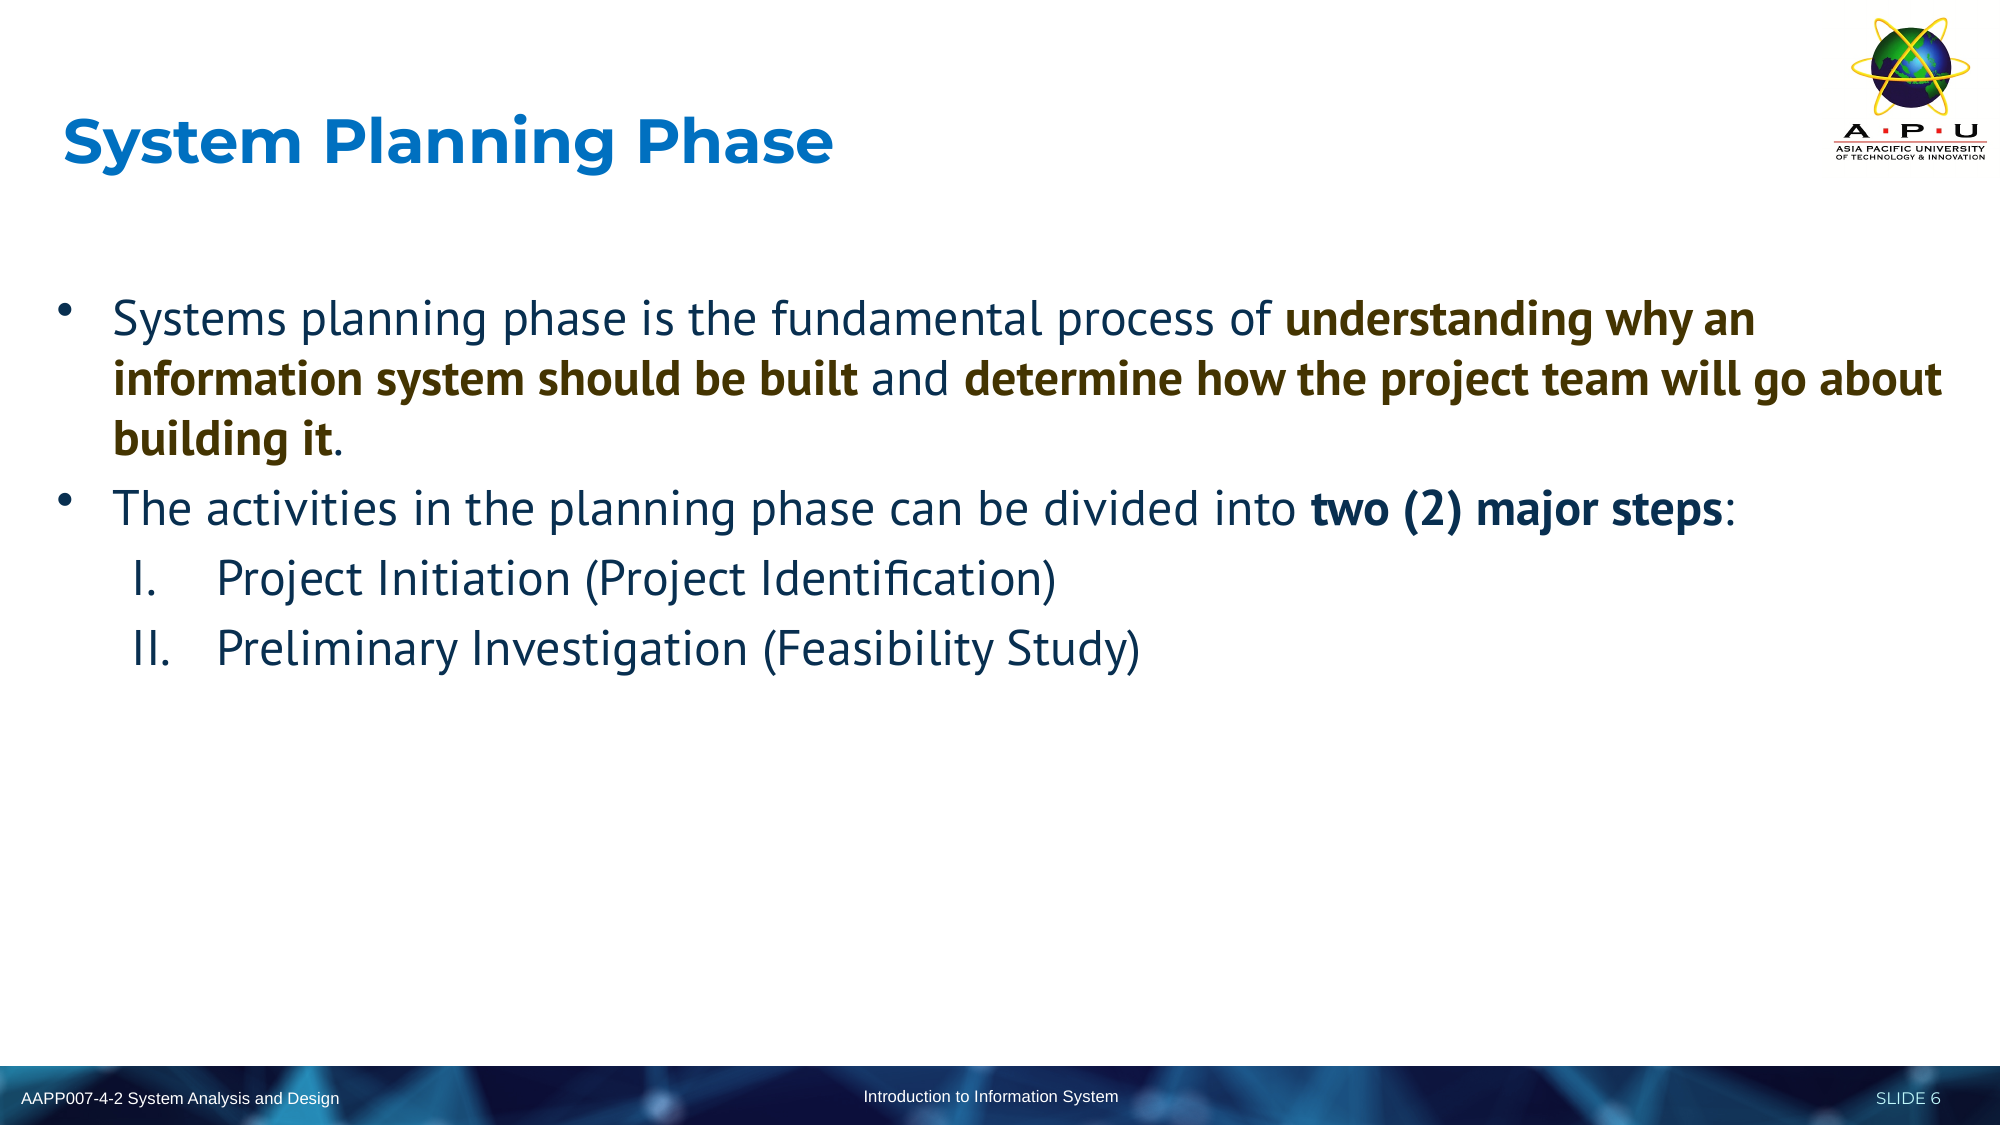

# System Planning Phase
Systems planning phase is the fundamental process of understanding why an information system should be built and determine how the project team will go about building it.
The activities in the planning phase can be divided into two (2) major steps:
Project Initiation (Project Identification)
Preliminary Investigation (Feasibility Study)